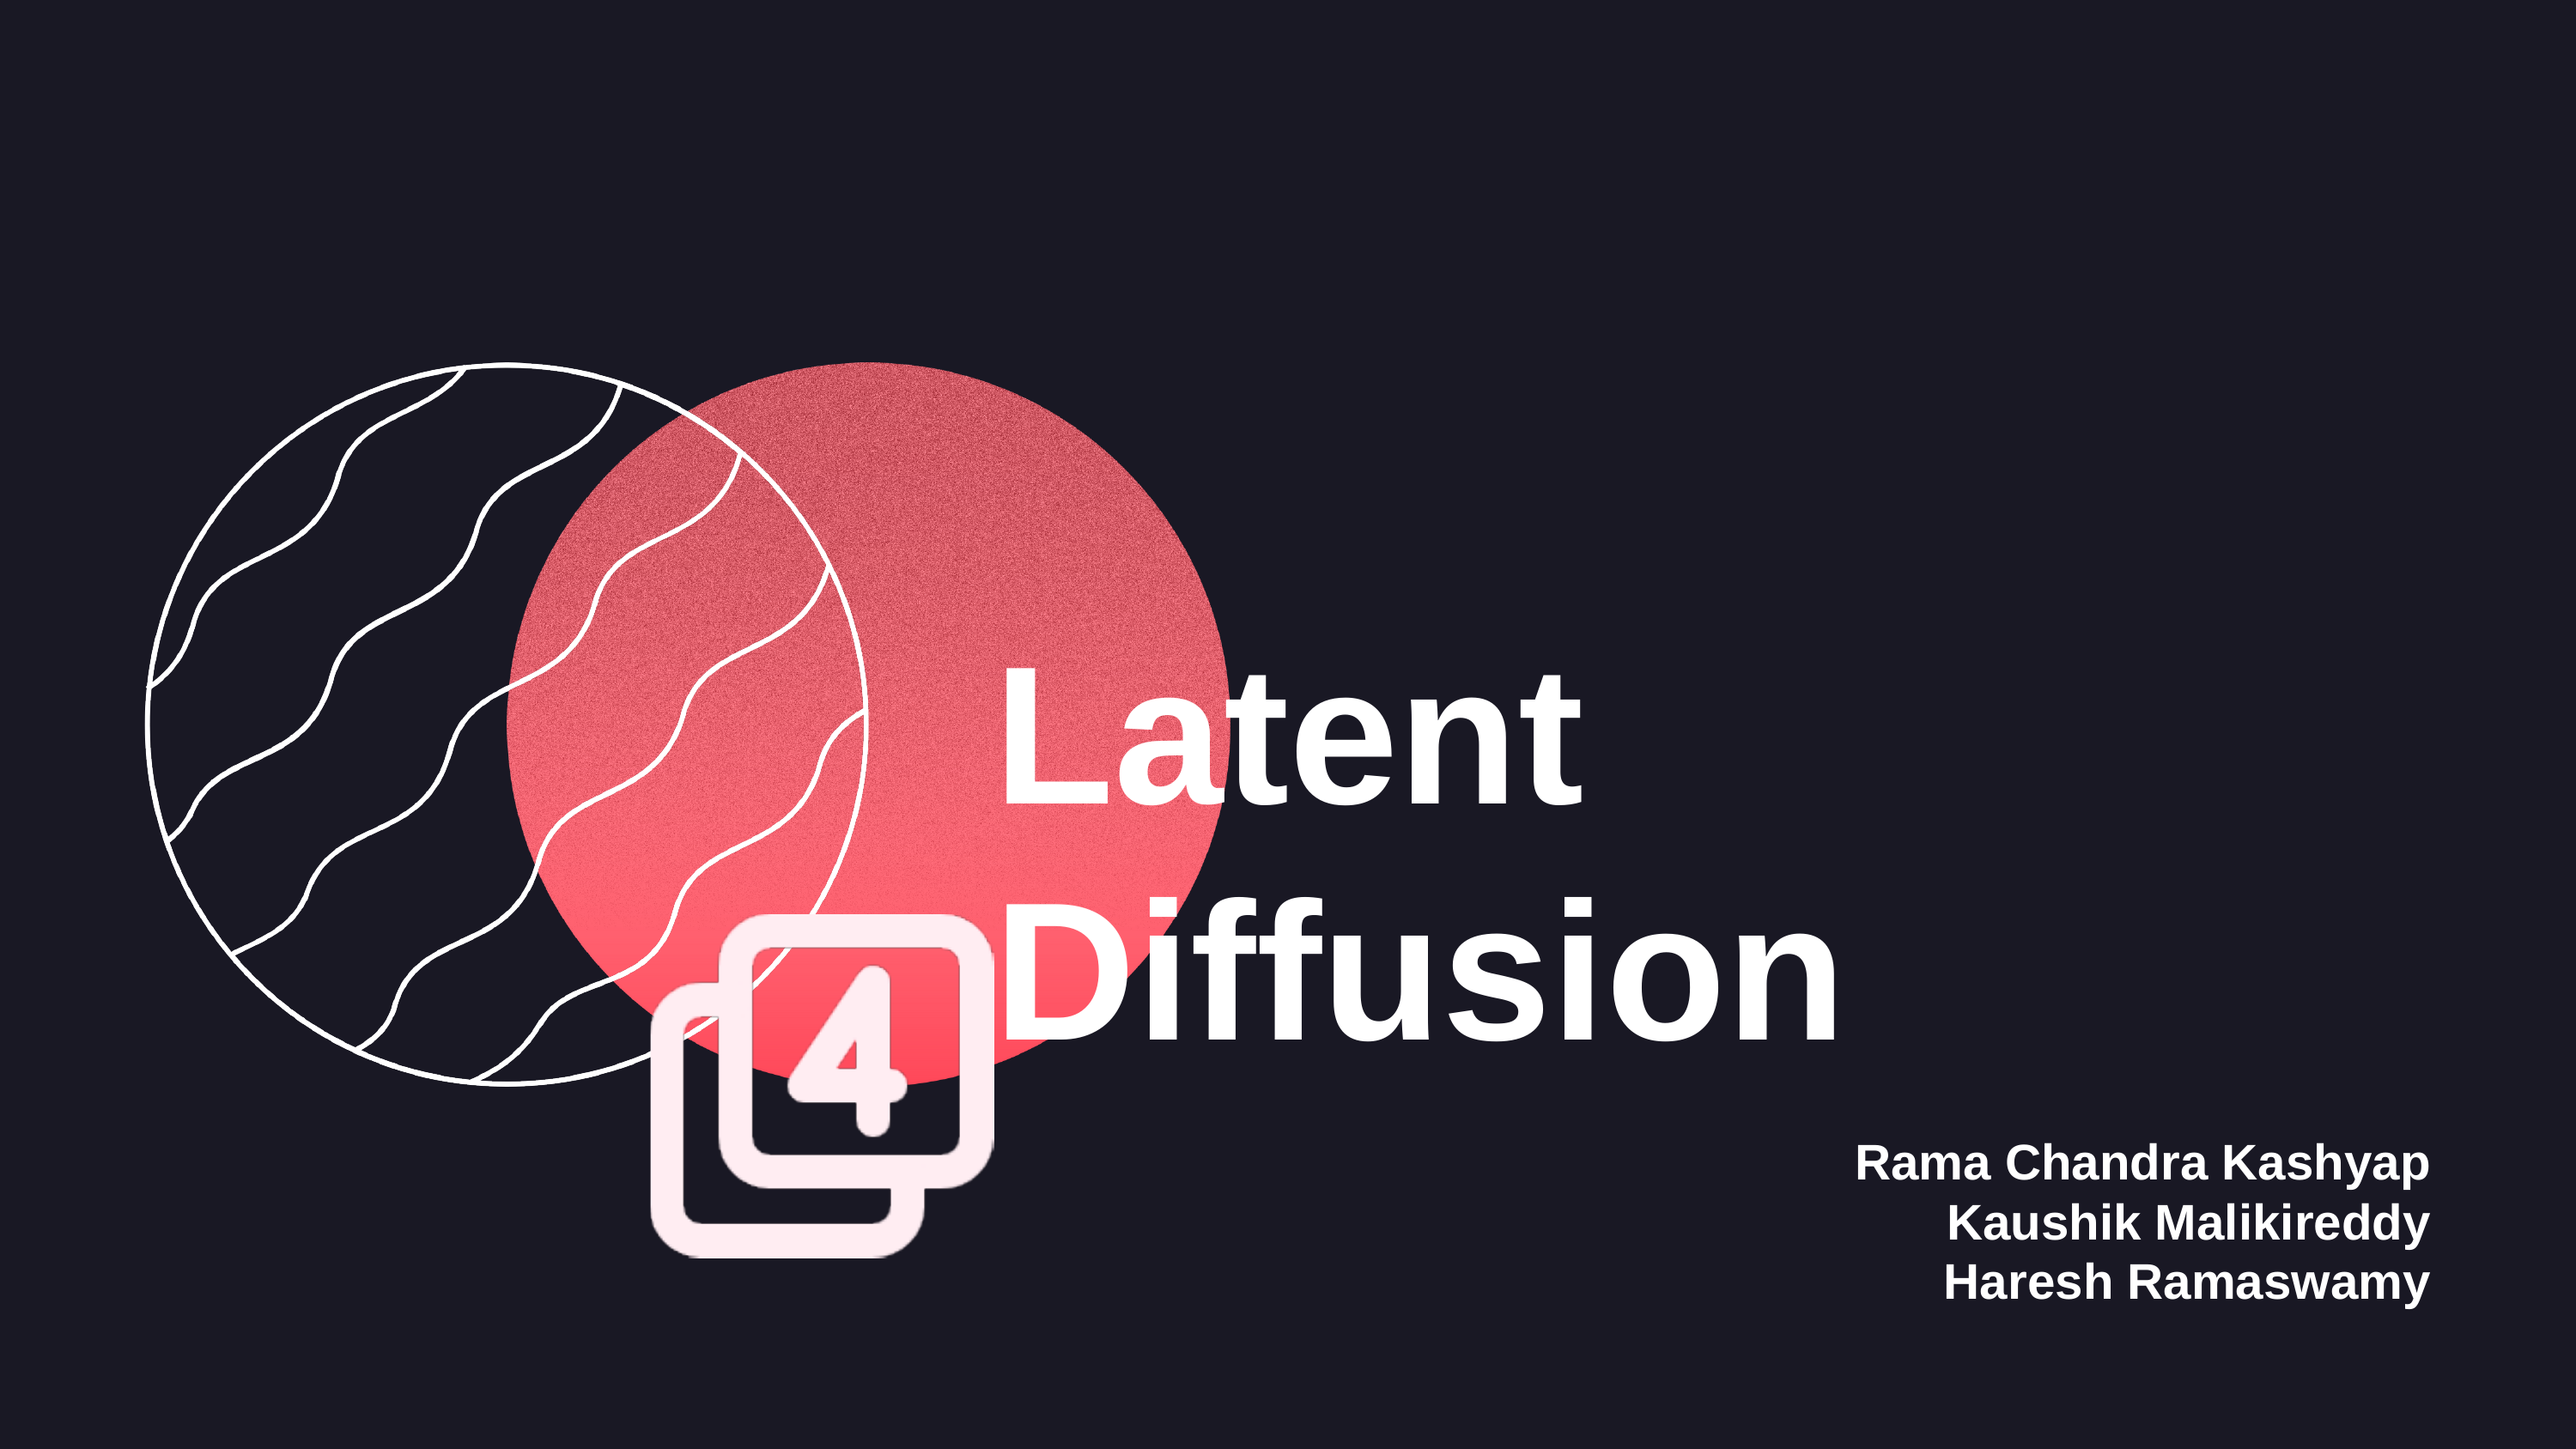

Latent Diffusion

Rama Chandra Kashyap
Kaushik Malikireddy
Haresh Ramaswamy